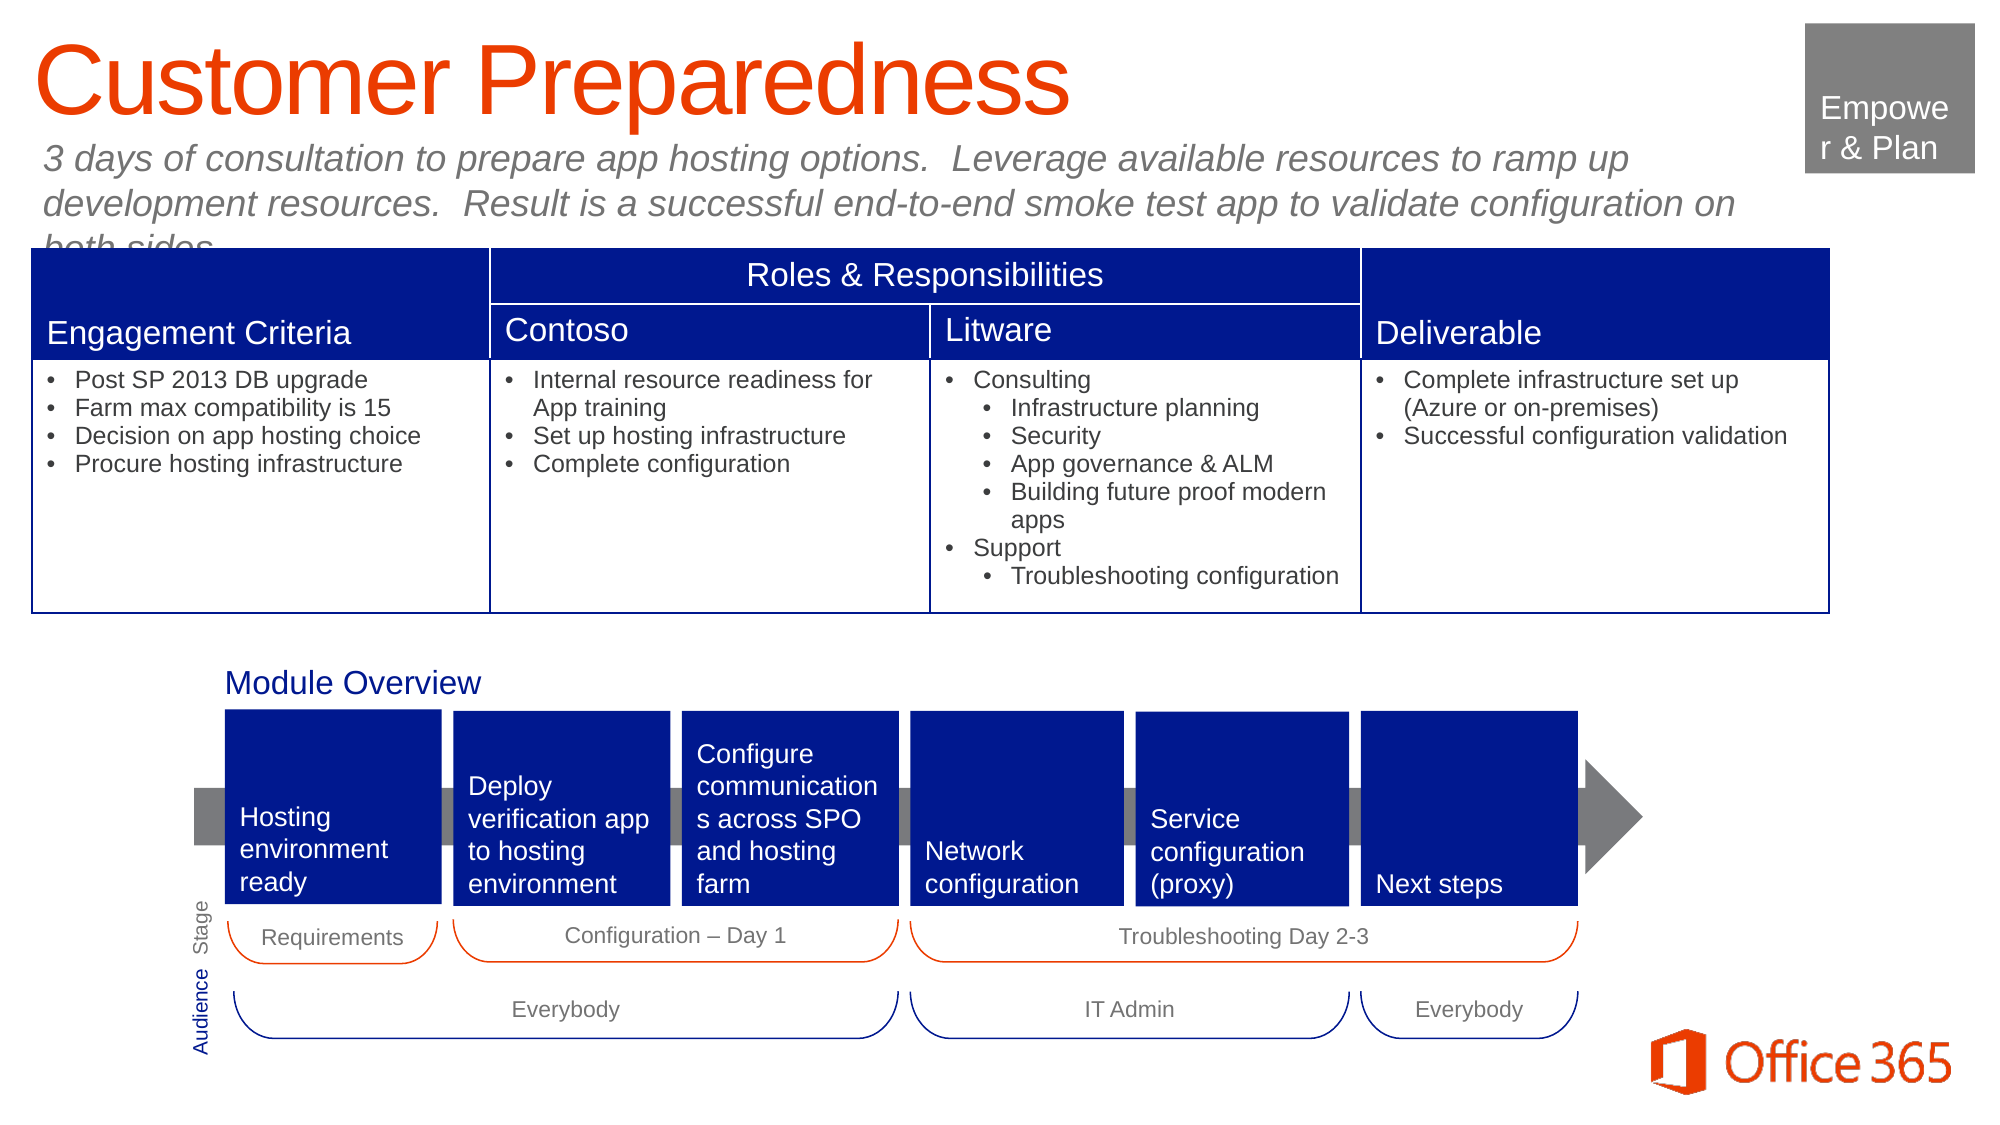

Empower & Plan
Customer Preparedness
3 days of consultation to prepare app hosting options.  Leverage available resources to ramp up development resources.  Result is a successful end-to-end smoke test app to validate configuration on both sides.
| Engagement Criteria | Roles & Responsibilities |  | Deliverable |
| --- | --- | --- | --- |
|  | Contoso | Litware |  |
| Post SP 2013 DB upgrade Farm max compatibility is 15 Decision on app hosting choice Procure hosting infrastructure | Internal resource readiness for App training Set up hosting infrastructure Complete configuration | Consulting Infrastructure planning Security App governance & ALM Building future proof modern apps Support Troubleshooting configuration | Complete infrastructure set up (Azure or on-premises) Successful configuration validation |
Module Overview
Troubleshooting Day 2-3
Everybody
Hosting environment ready
Deploy verification app to hosting environment
Configure communications across SPO and hosting farm
Network configuration
Next steps
Service configuration (proxy)
Configuration – Day 1

IT Admin
Requirements
Stage
Everybody
Audience